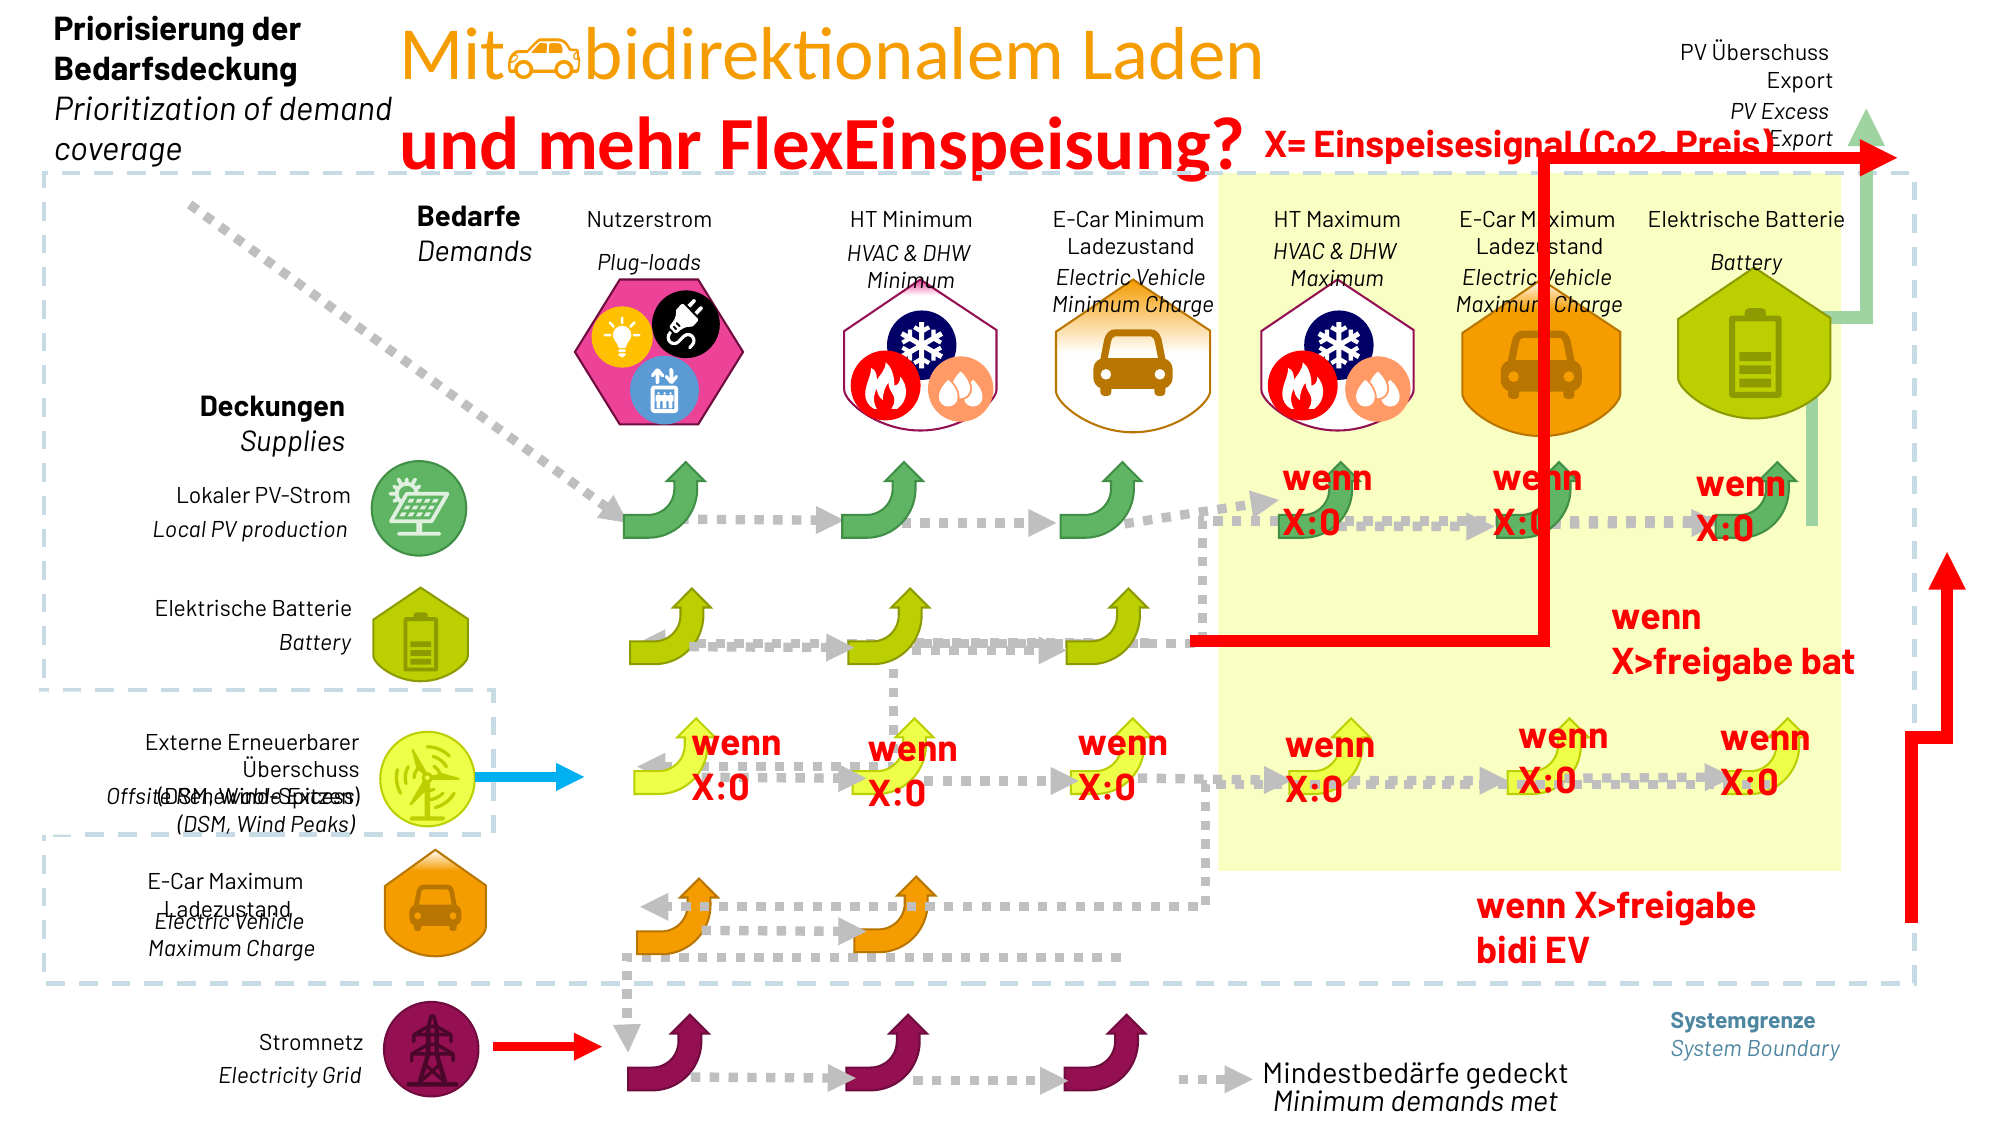

Priorisierung der Bedarfsdeckung
Prioritization of demand coverage
Bilanzierung Balancing
Import
Export
Mit🚗bidirektionalem Laden und mehr FlexEinspeisung?
PV Überschuss
Export
PV Excess
Export
X= Einspeisesignal (Co2, Preis)

Bedarfe
Demands

Nutzerstrom
Plug-loads

HT Minimum
HVAC & DHW
Minimum

E-Car Minimum
Ladezustand
Electric Vehicle
Minimum Charge

HT Maximum
HVAC & DHW
Maximum

E-Car Maximum
Ladezustand
Electric Vehicle
Maximum Charge

Elektrische Batterie
Battery

Deckungen
Supplies
wenn X:0
wenn X:0
wenn X:0

Lokaler PV-Strom

Local PV production
wenn X>freigabe bat
Elektrische Batterie

Battery

wenn X:0
wenn X:0
wenn X:0
wenn X:0

wenn X:0
wenn X:0

Externe Erneuerbarer Überschuss
(DSM, Wind-Spitzen)

Offsite Renewable Excess
(DSM, Wind Peaks)

E-Car Maximum
Ladezustand
Electric Vehicle
Maximum Charge
wenn X>freigabe bidi EV

Systemgrenze
System Boundary

Stromnetz

Mindestbedärfe gedeckt
Electricity Grid

Minimum demands met